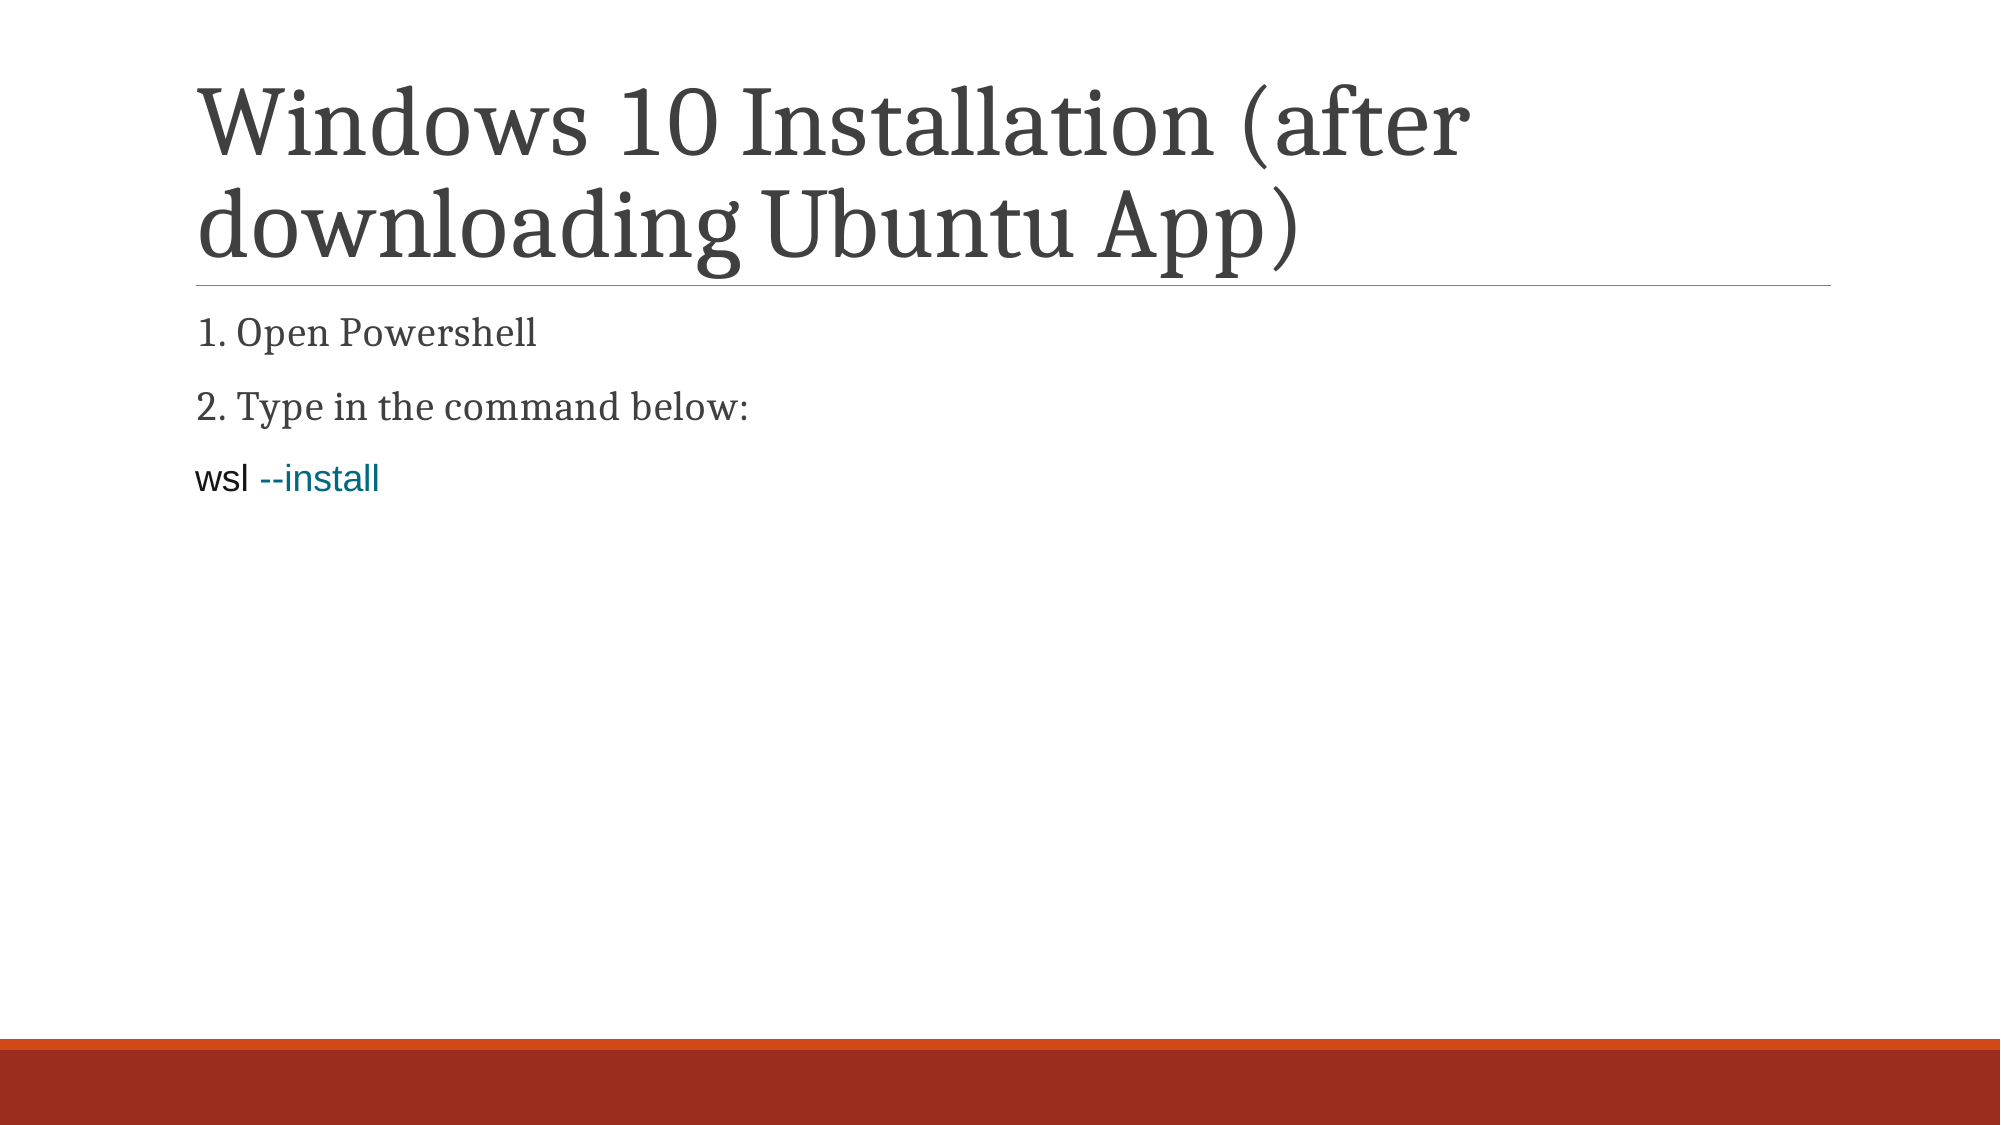

# Windows 10 Installation (after downloading Ubuntu App)
1. Open Powershell
2. Type in the command below:
wsl --install